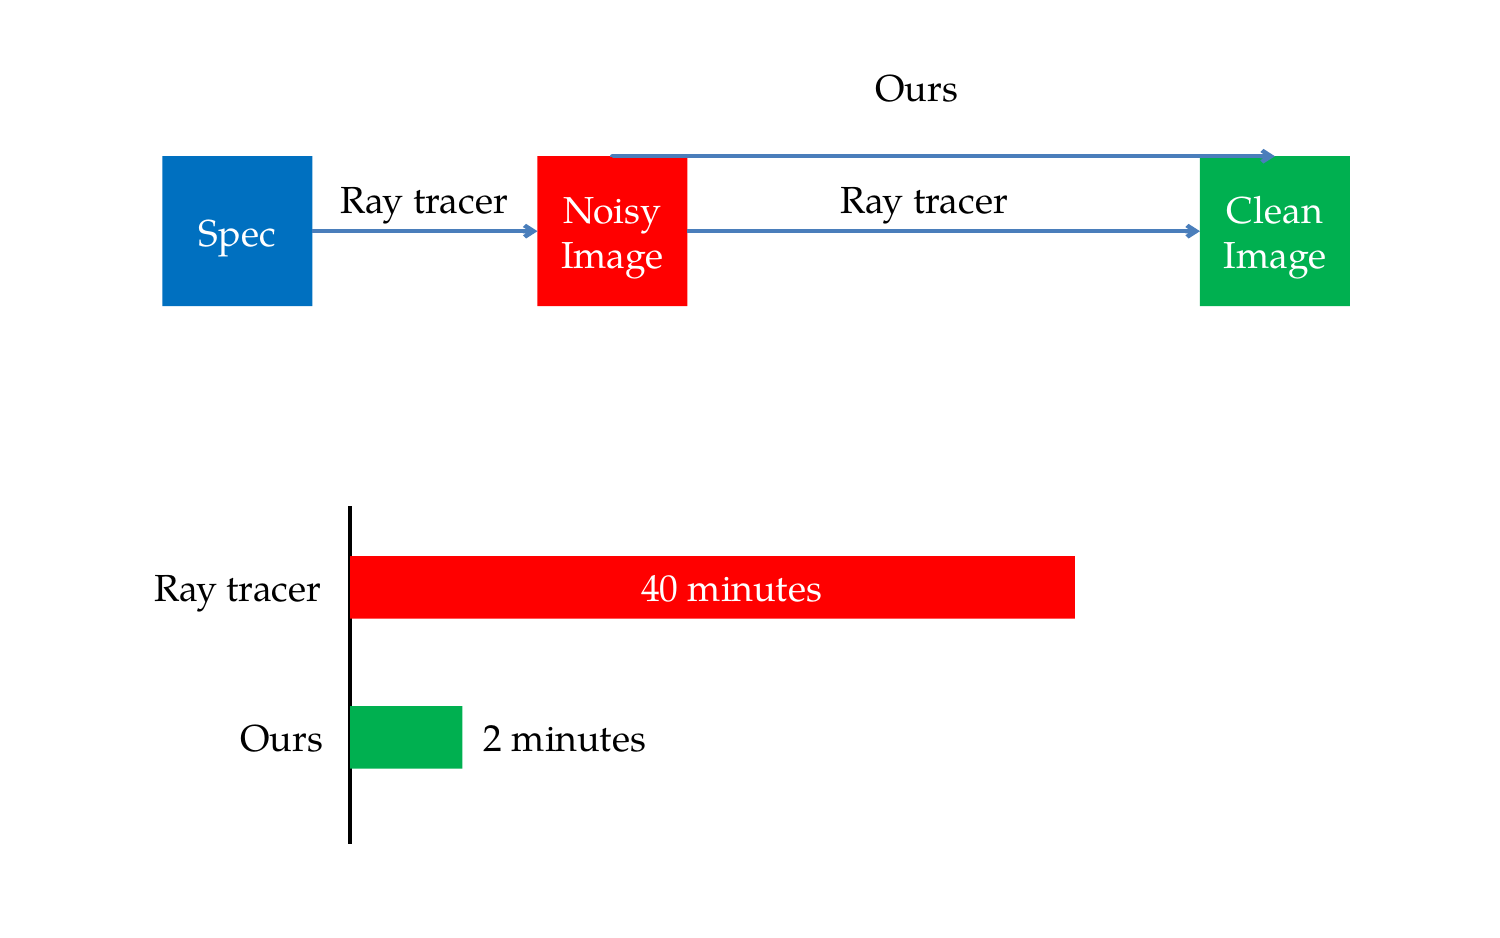

Ours
Spec
Noisy Image
Clean Image
Ray tracer
Ray tracer
Ray tracer

40 minutes
Ours

2 minutes